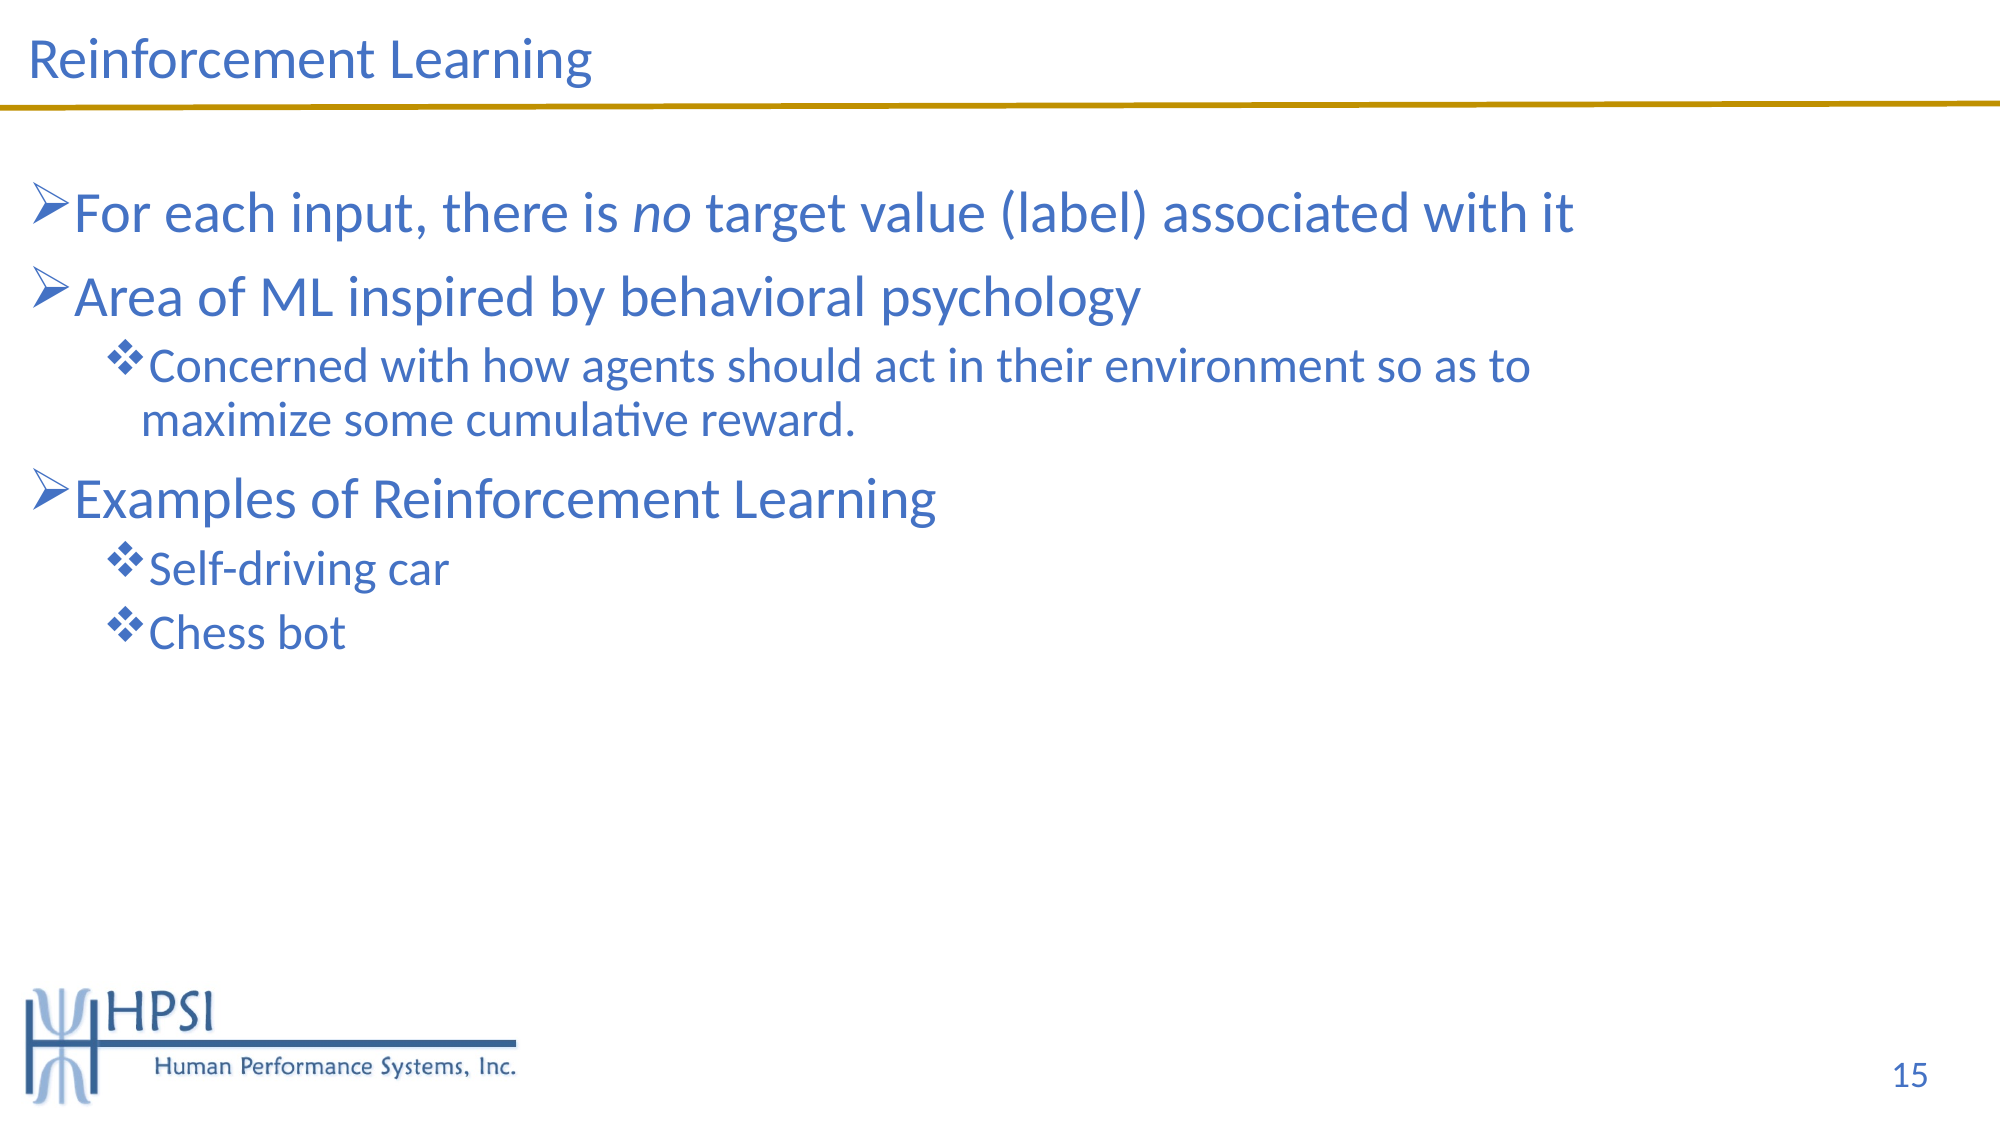

# Reinforcement Learning
For each input, there is no target value (label) associated with it
Area of ML inspired by behavioral psychology
Concerned with how agents should act in their environment so as to maximize some cumulative reward.
Examples of Reinforcement Learning
Self-driving car
Chess bot

15